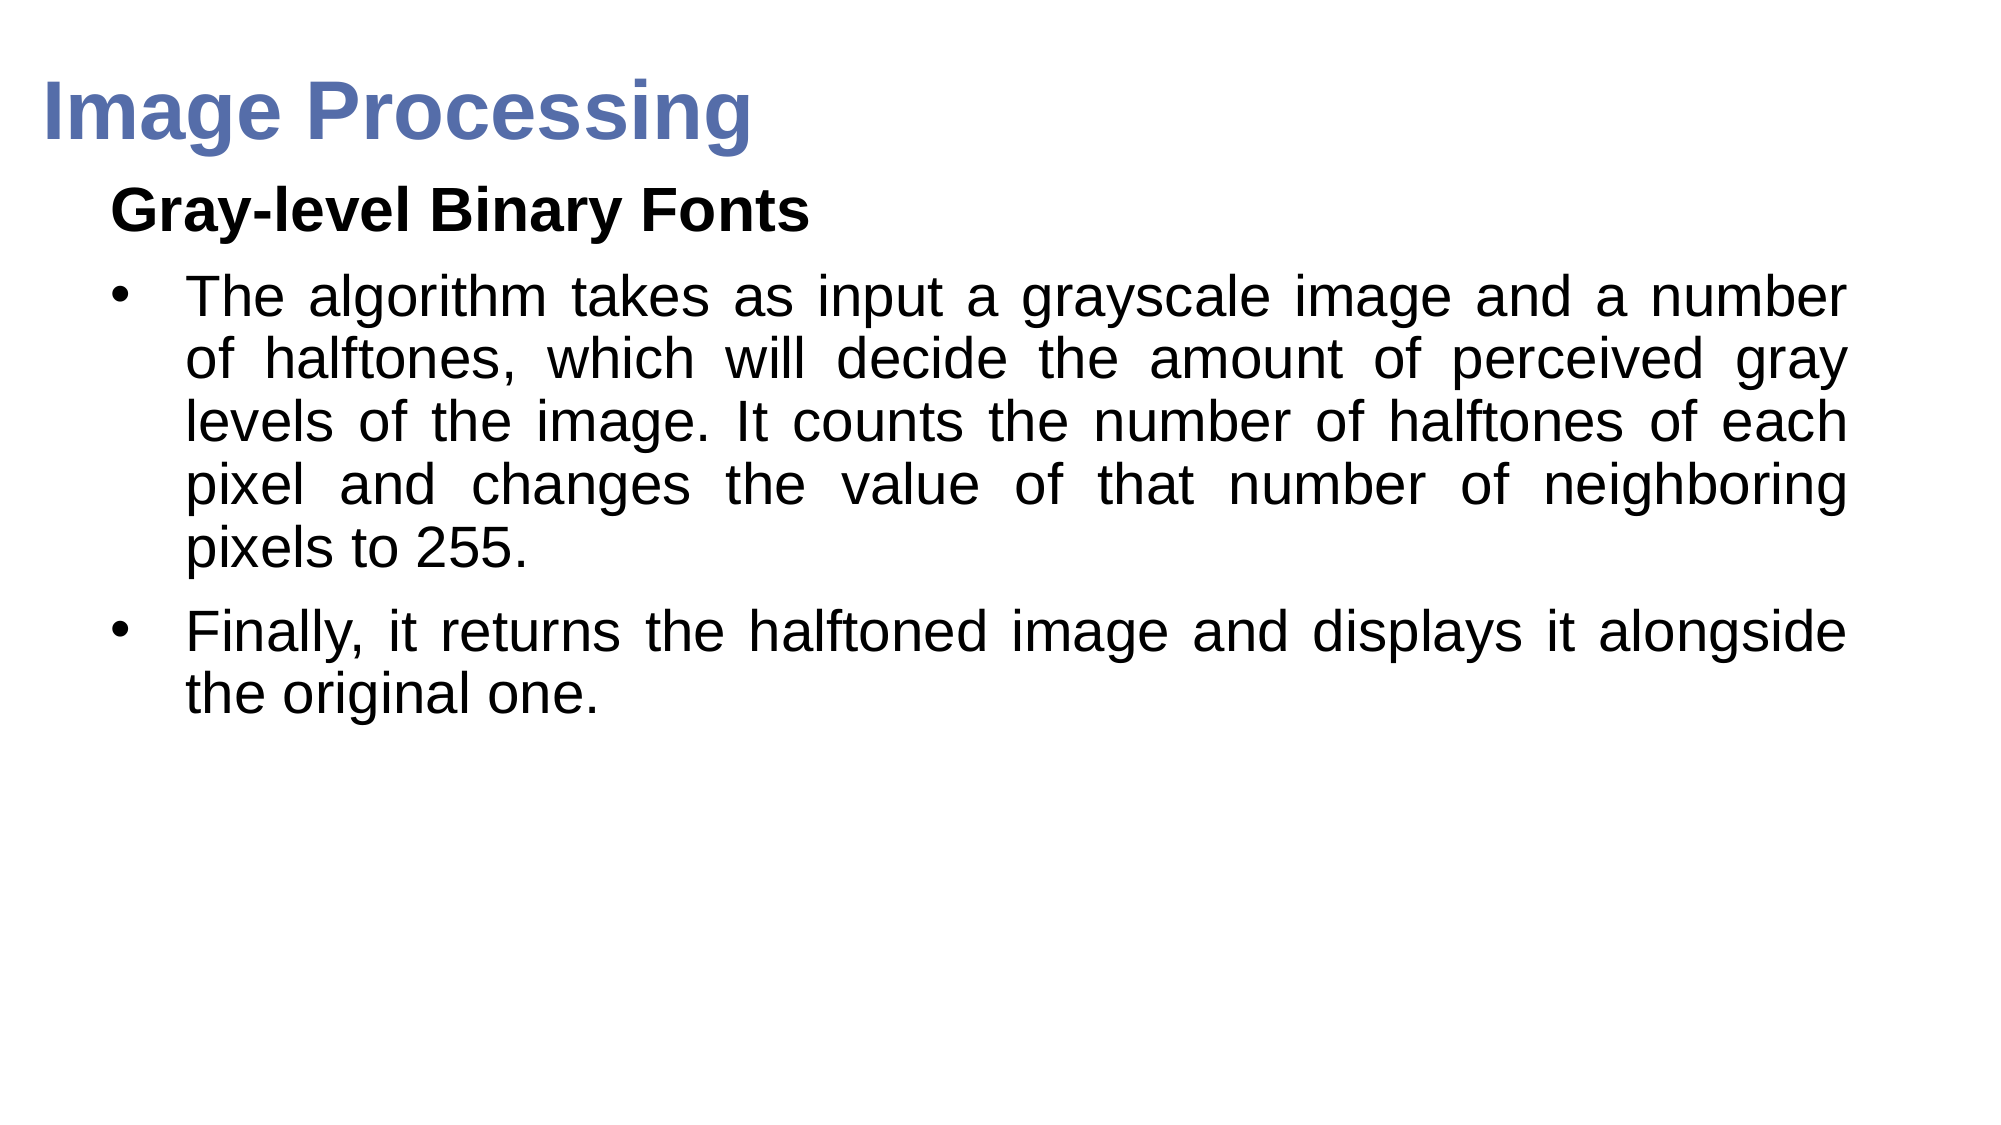

# Image Processing
Gray-level Binary Fonts
The algorithm takes as input a grayscale image and a number of halftones, which will decide the amount of perceived gray levels of the image. It counts the number of halftones of each pixel and changes the value of that number of neighboring pixels to 255.
Finally, it returns the halftoned image and displays it alongside the original one.